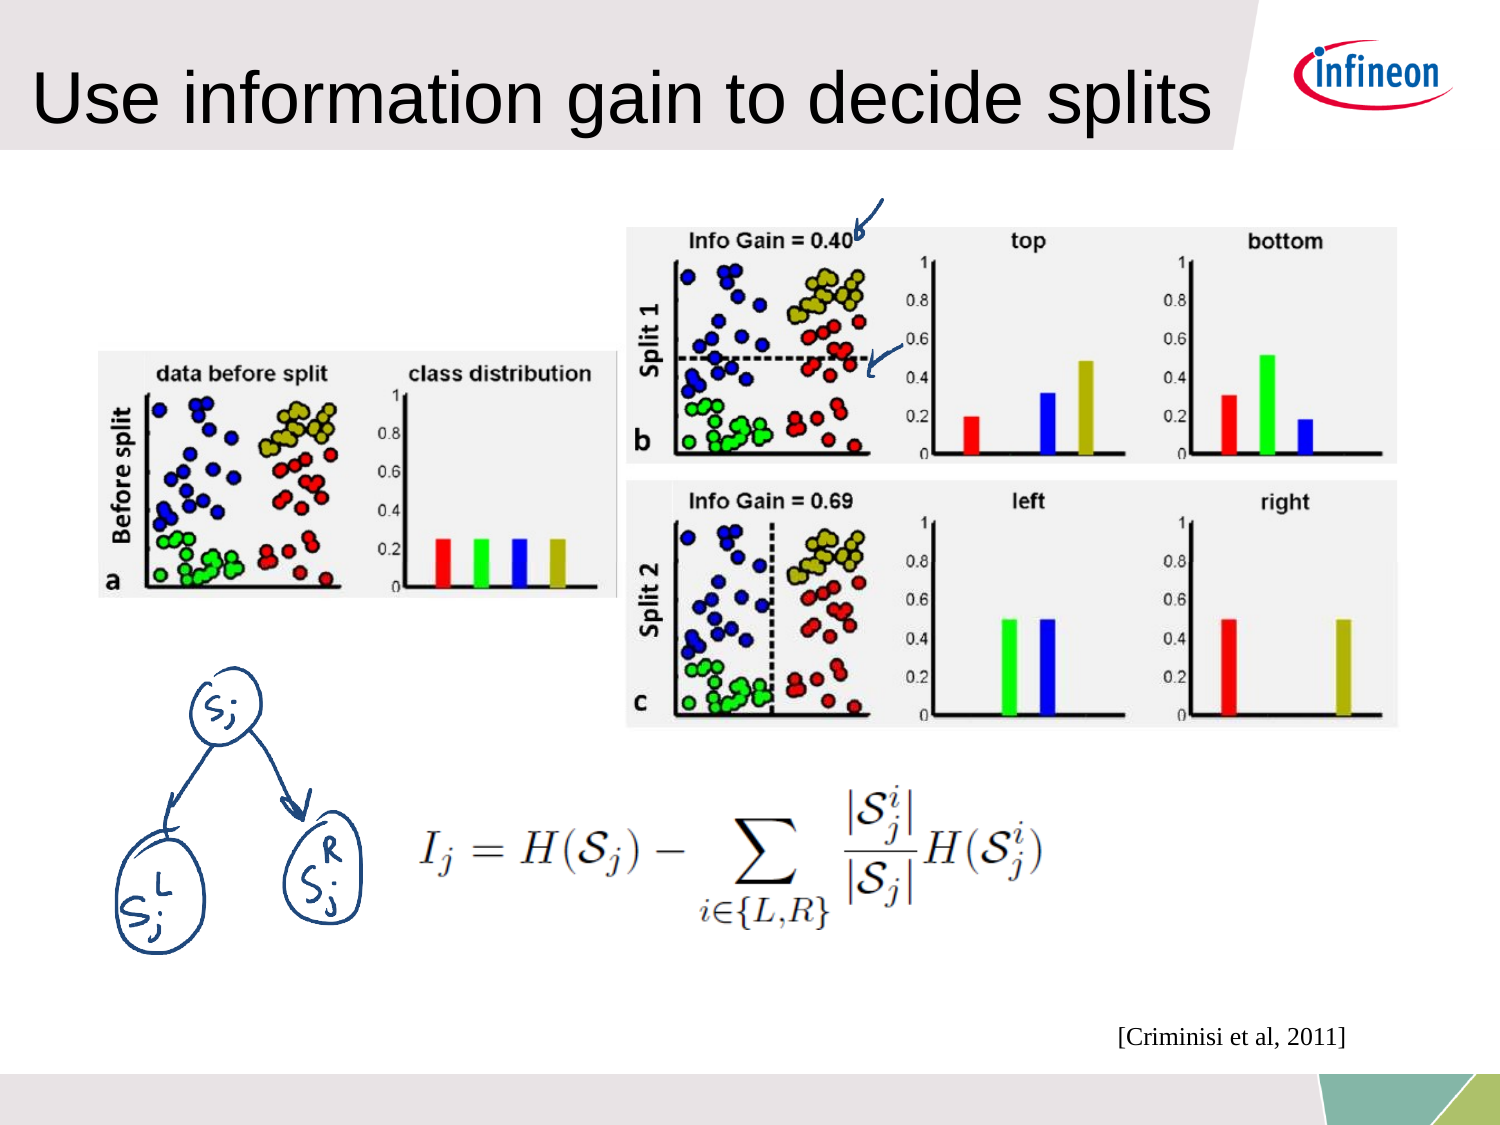

# Use information gain to decide splits

[Criminisi et al, 2011]